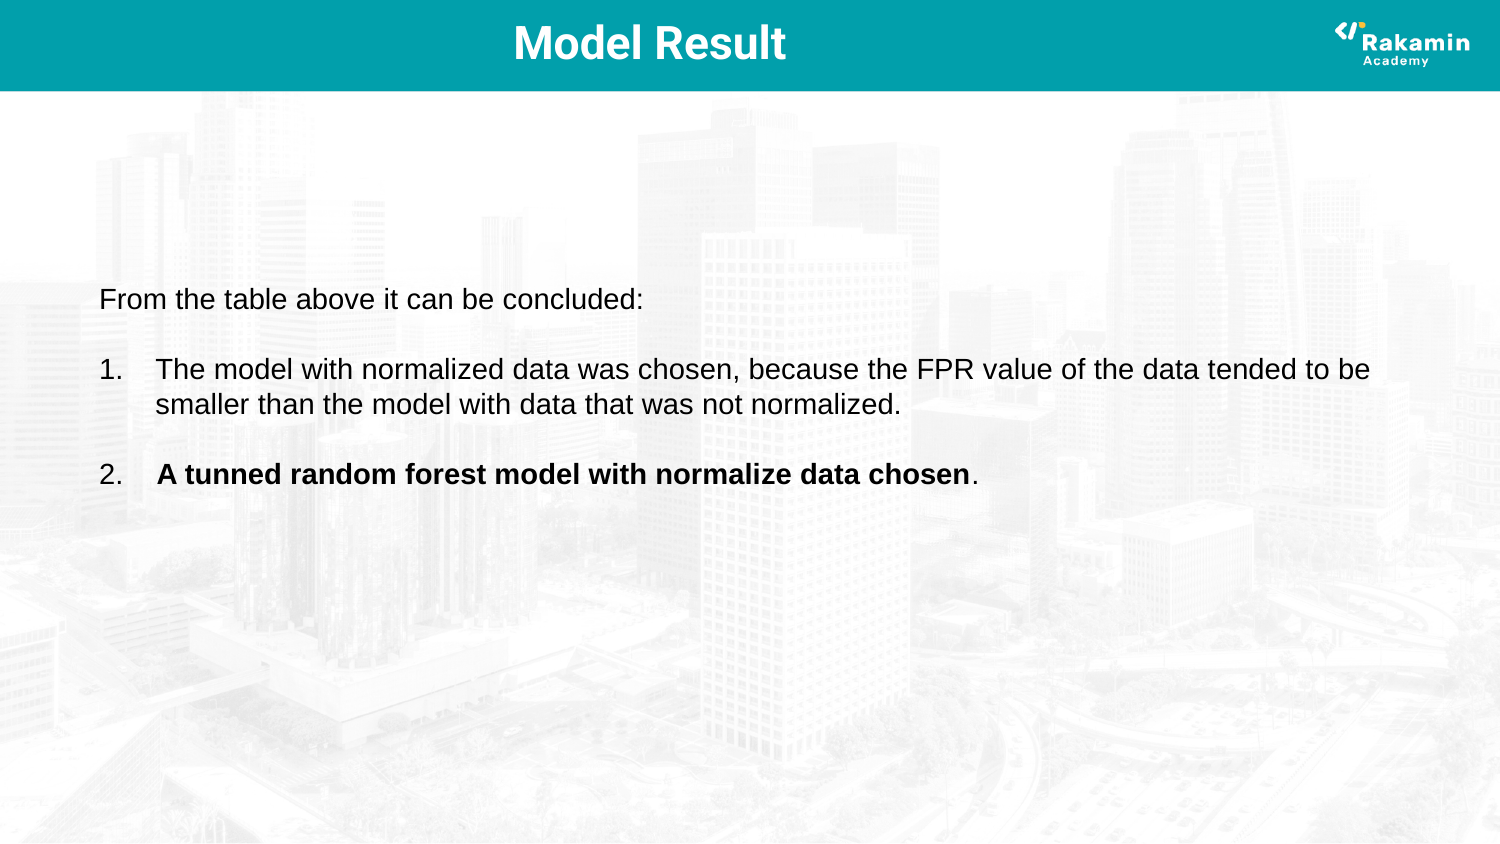

# Model Result
From the table above it can be concluded:

The model with normalized data was chosen, because the FPR value of the data tended to be smaller than the model with data that was not normalized.

2.    A tunned random forest model with normalize data chosen.